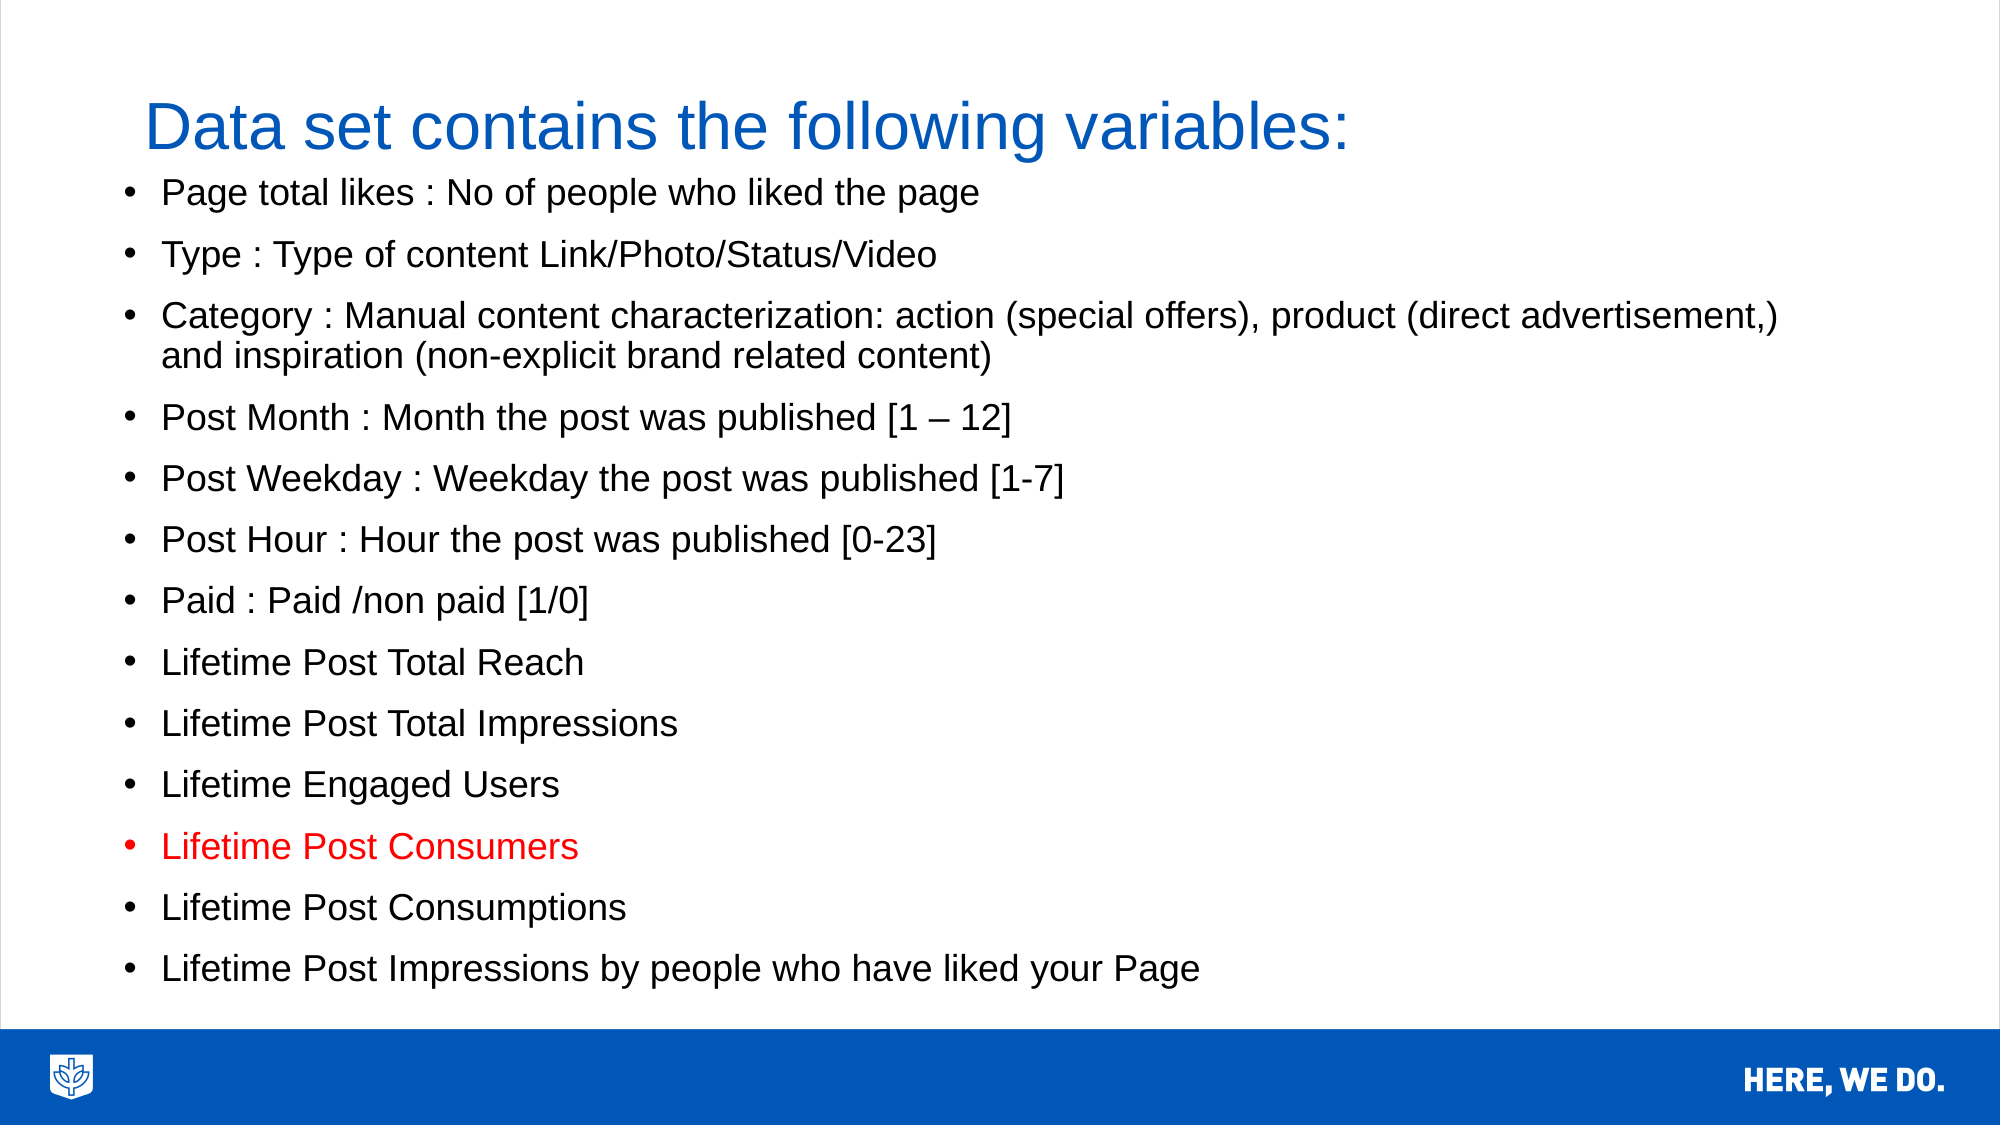

# Data set contains the following variables:
Page total likes : No of people who liked the page
Type : Type of content Link/Photo/Status/Video
Category : Manual content characterization: action (special offers), product (direct advertisement,) and inspiration (non-explicit brand related content)
Post Month : Month the post was published [1 – 12]
Post Weekday : Weekday the post was published [1-7]
Post Hour : Hour the post was published [0-23]
Paid : Paid /non paid [1/0]
Lifetime Post Total Reach
Lifetime Post Total Impressions
Lifetime Engaged Users
Lifetime Post Consumers
Lifetime Post Consumptions
Lifetime Post Impressions by people who have liked your Page